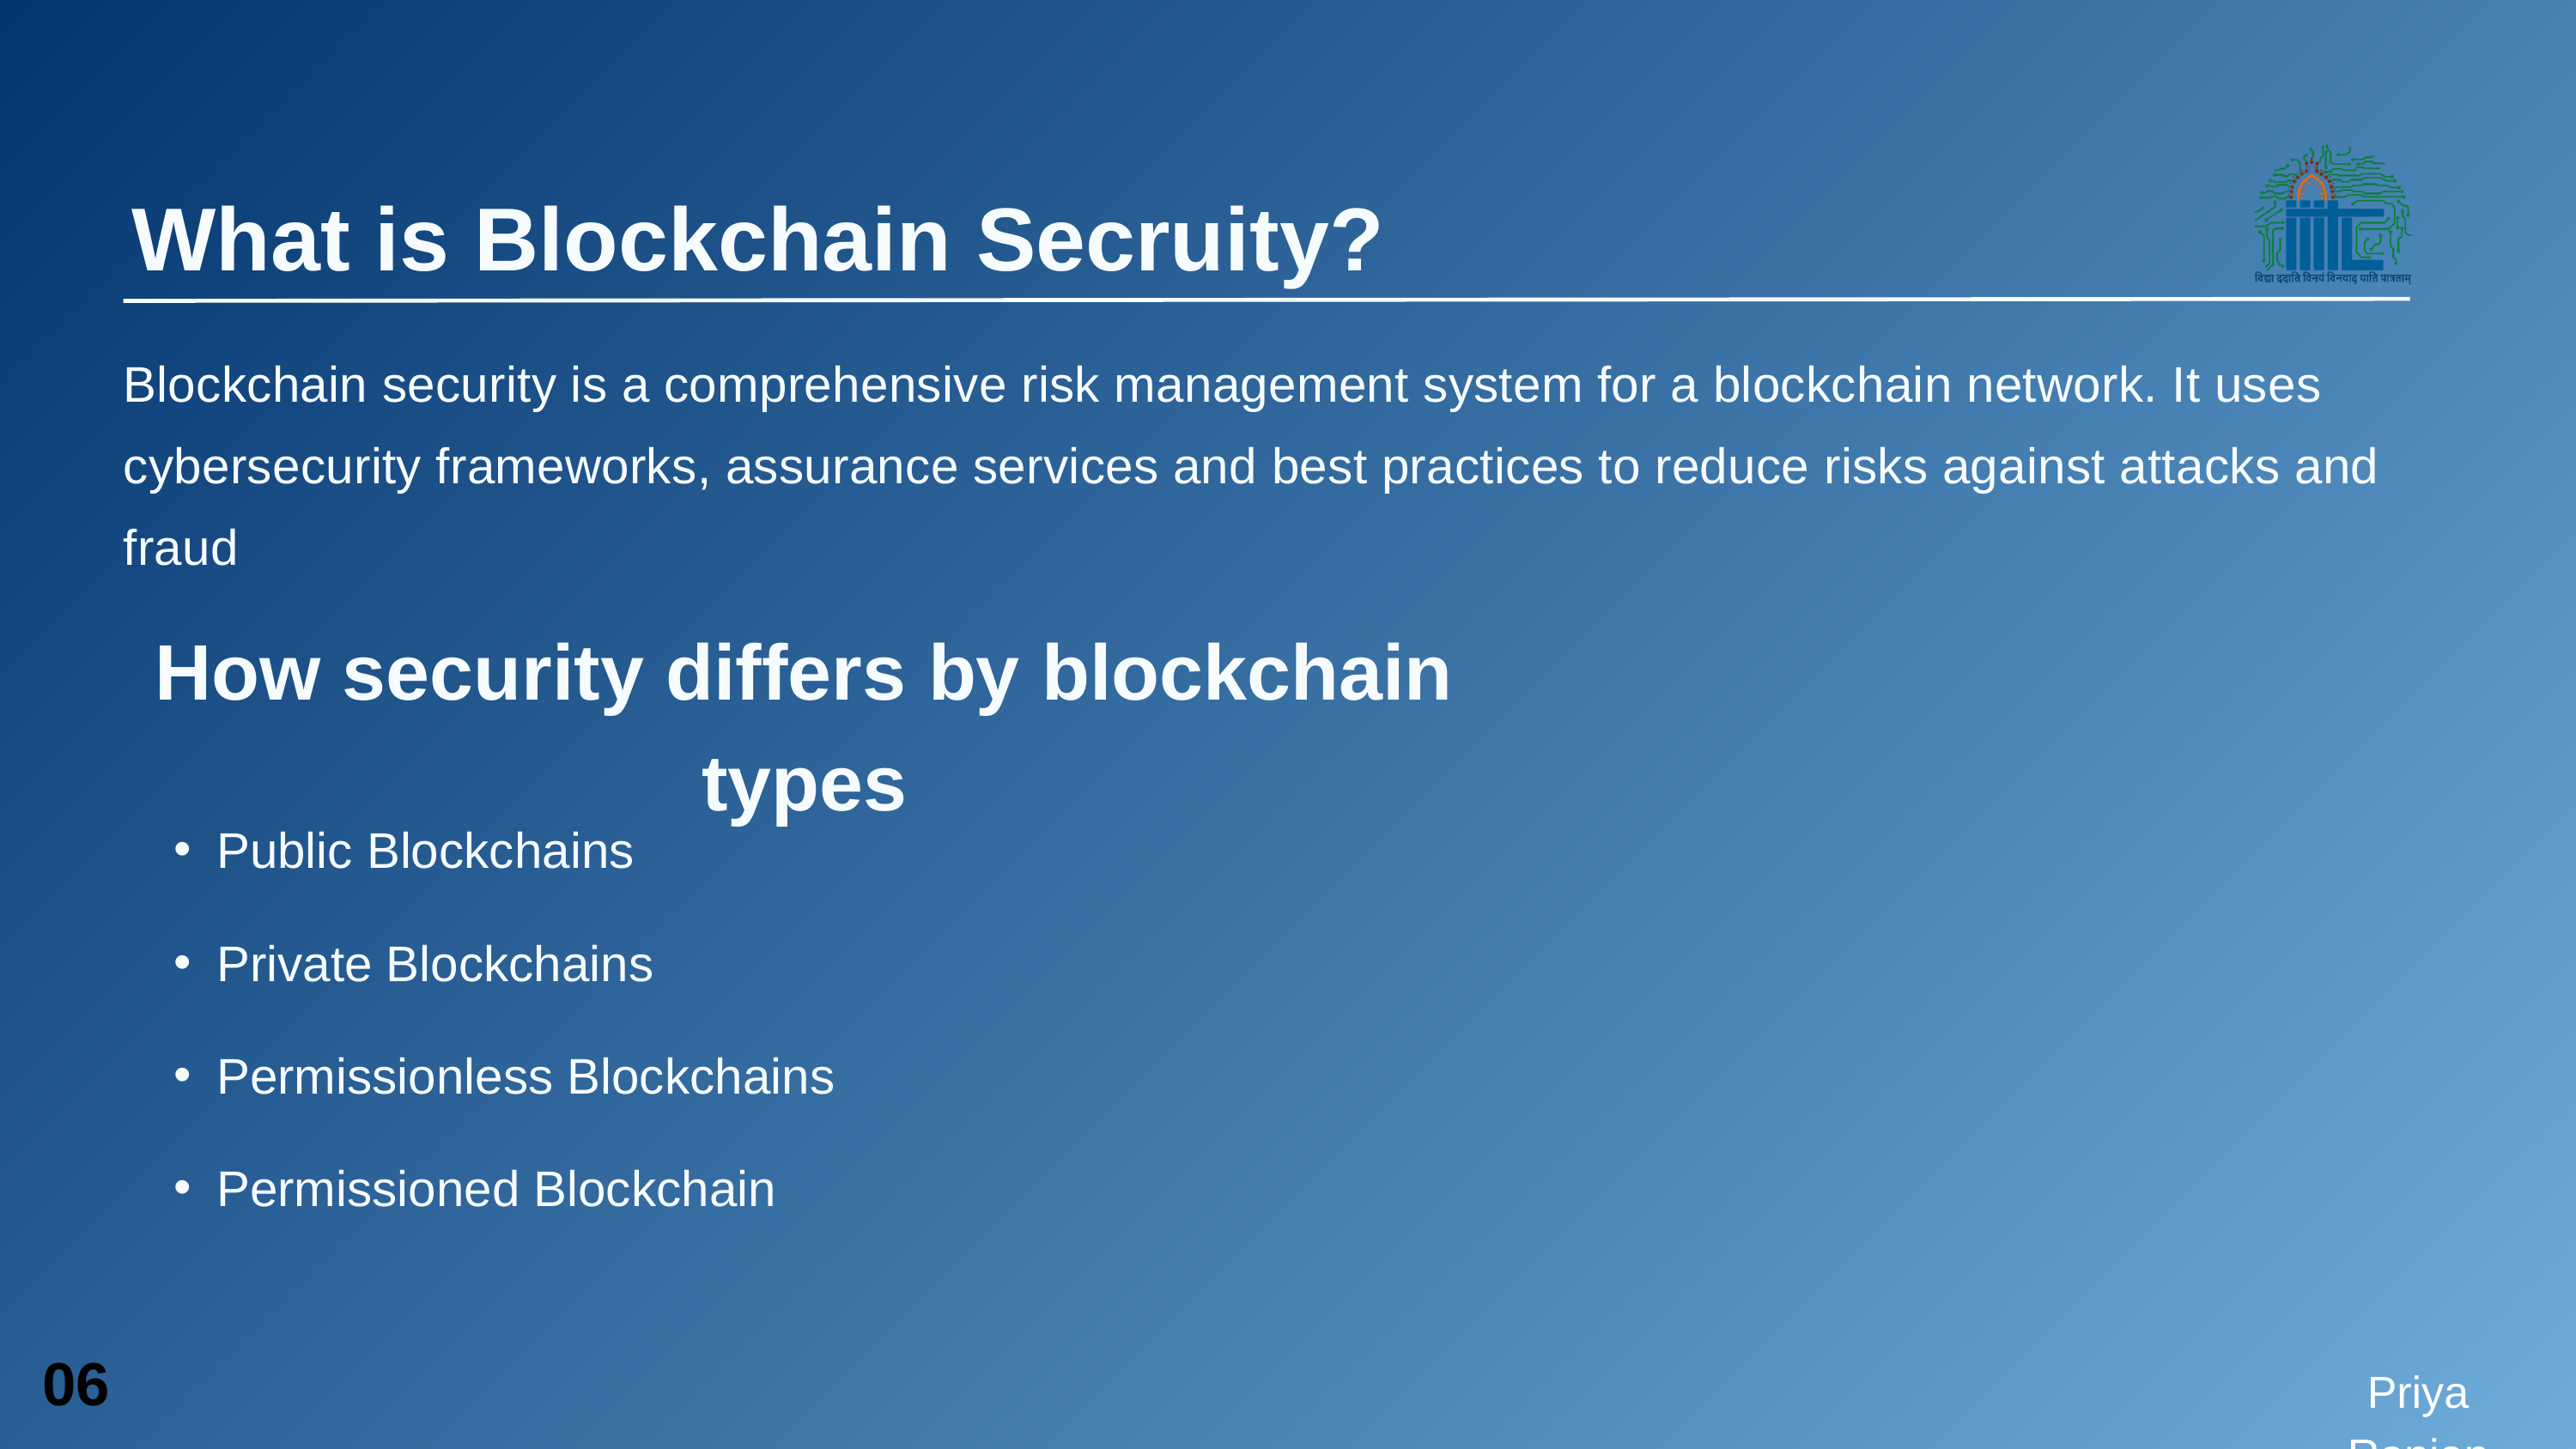

What is Blockchain Secruity?

Blockchain security is a comprehensive risk management system for a blockchain network. It uses cybersecurity frameworks, assurance services and best practices to reduce risks against attacks and fraud
How security differs by blockchain types
Public Blockchains
Private Blockchains
Permissionless Blockchains
Permissioned Blockchain
06
Priya Ranjan